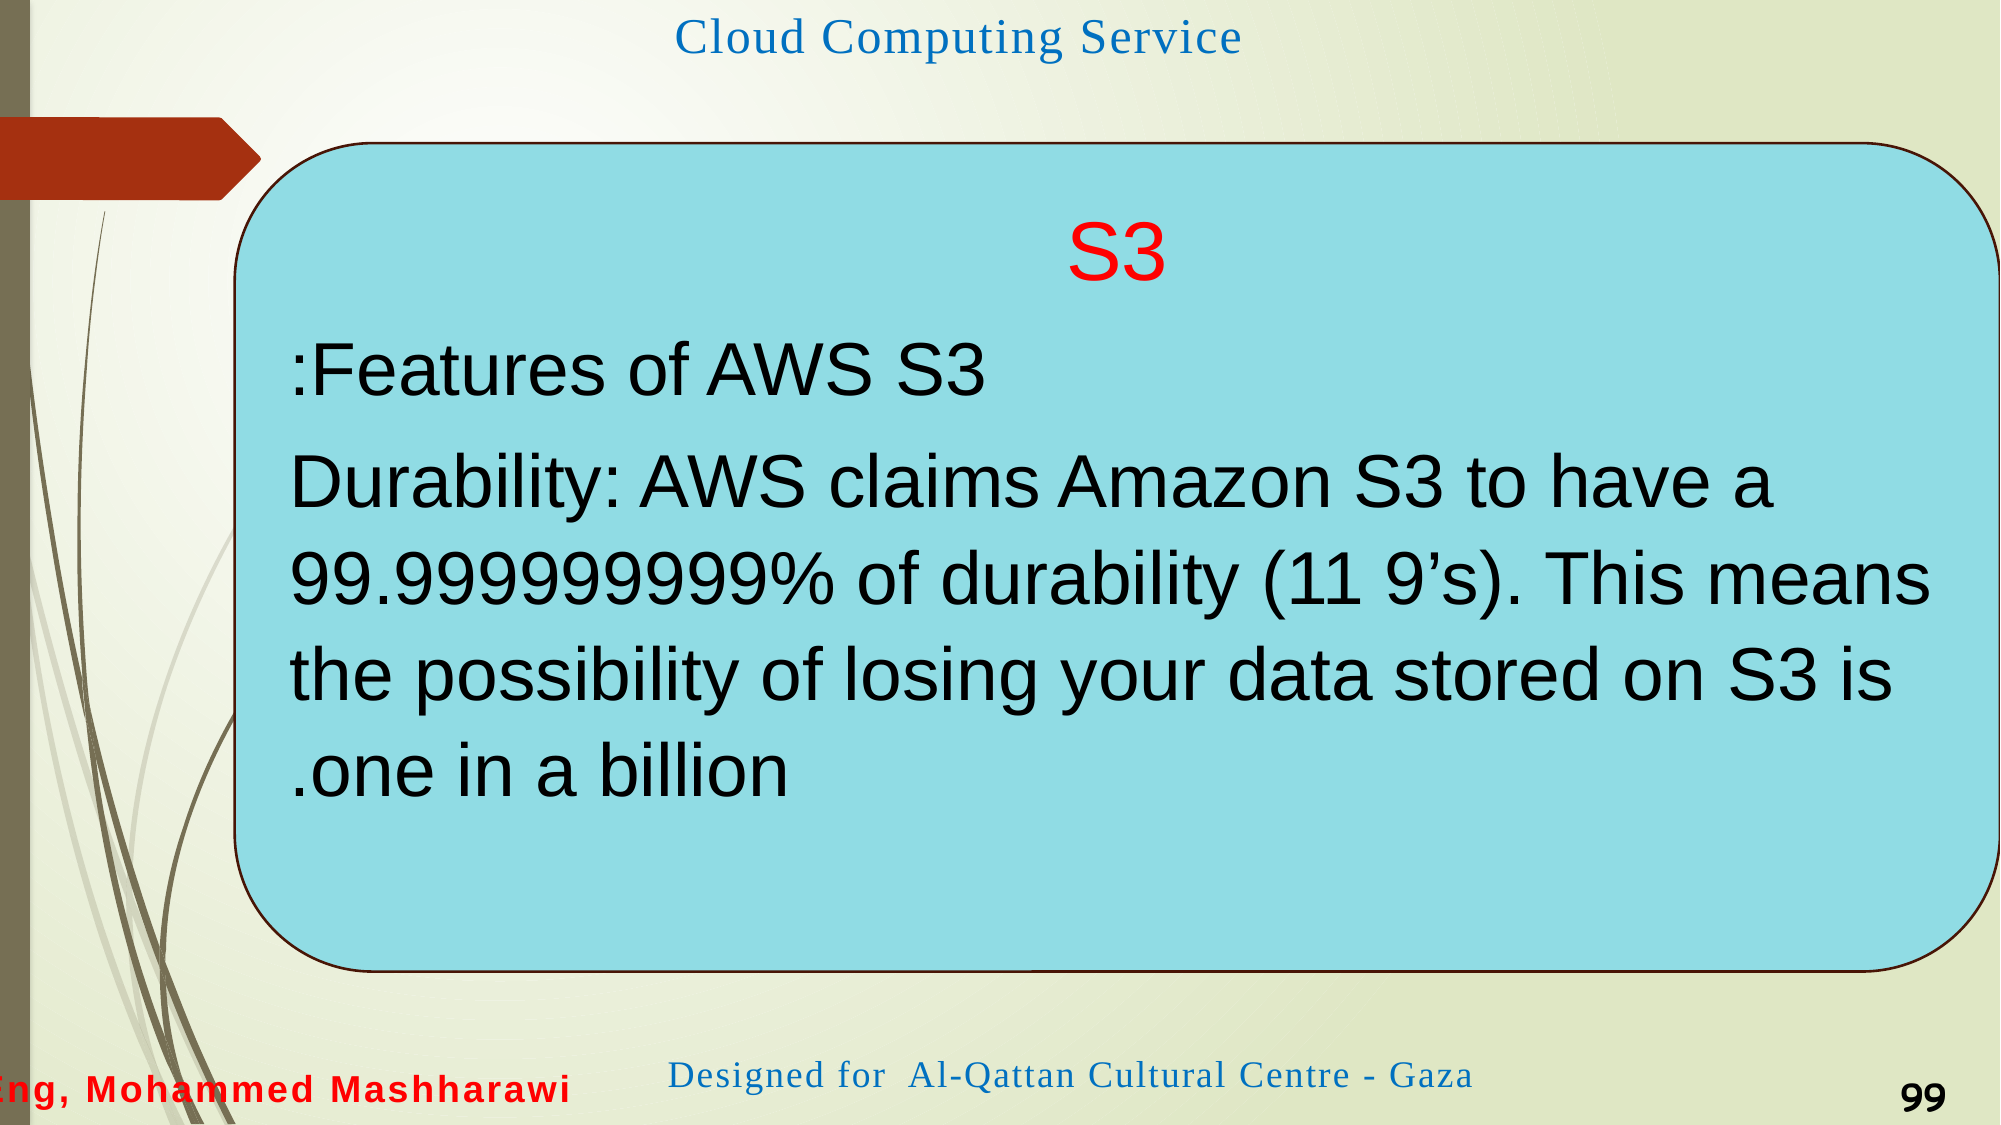

S3
Features of AWS S3:
Durability: AWS claims Amazon S3 to have a 99.999999999% of durability (11 9’s). This means the possibility of losing your data stored on S3 is one in a billion.